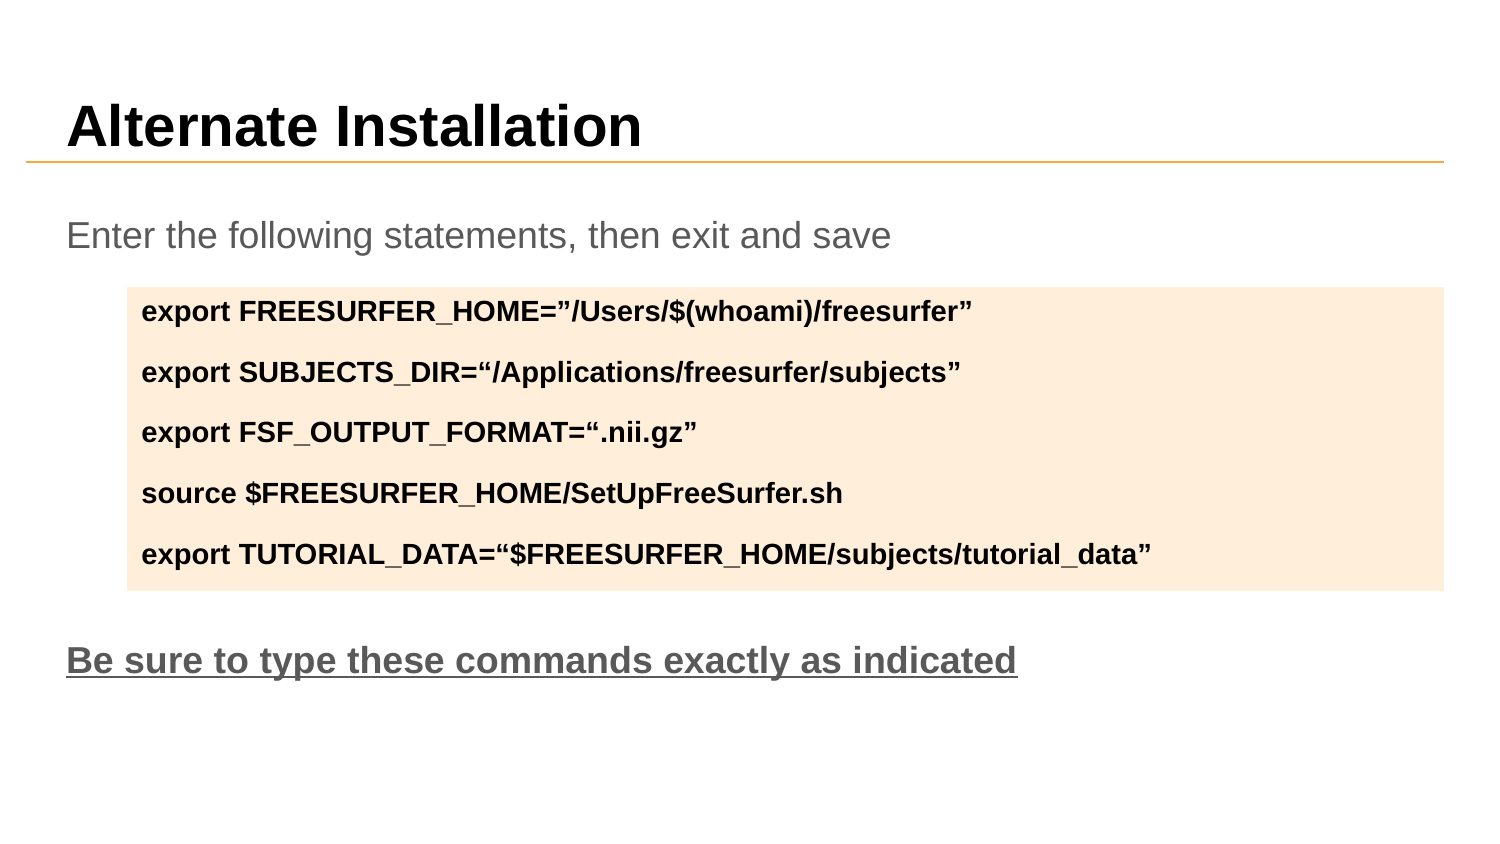

# Alternate Installation
Enter the following statements, then exit and save

Be sure to type these commands exactly as indicated
| export FREESURFER\_HOME=”/Users/$(whoami)/freesurfer” |
| --- |
| export SUBJECTS\_DIR=“/Applications/freesurfer/subjects” |
| export FSF\_OUTPUT\_FORMAT=“.nii.gz” |
| source $FREESURFER\_HOME/SetUpFreeSurfer.sh |
| export TUTORIAL\_DATA=“$FREESURFER\_HOME/subjects/tutorial\_data” |